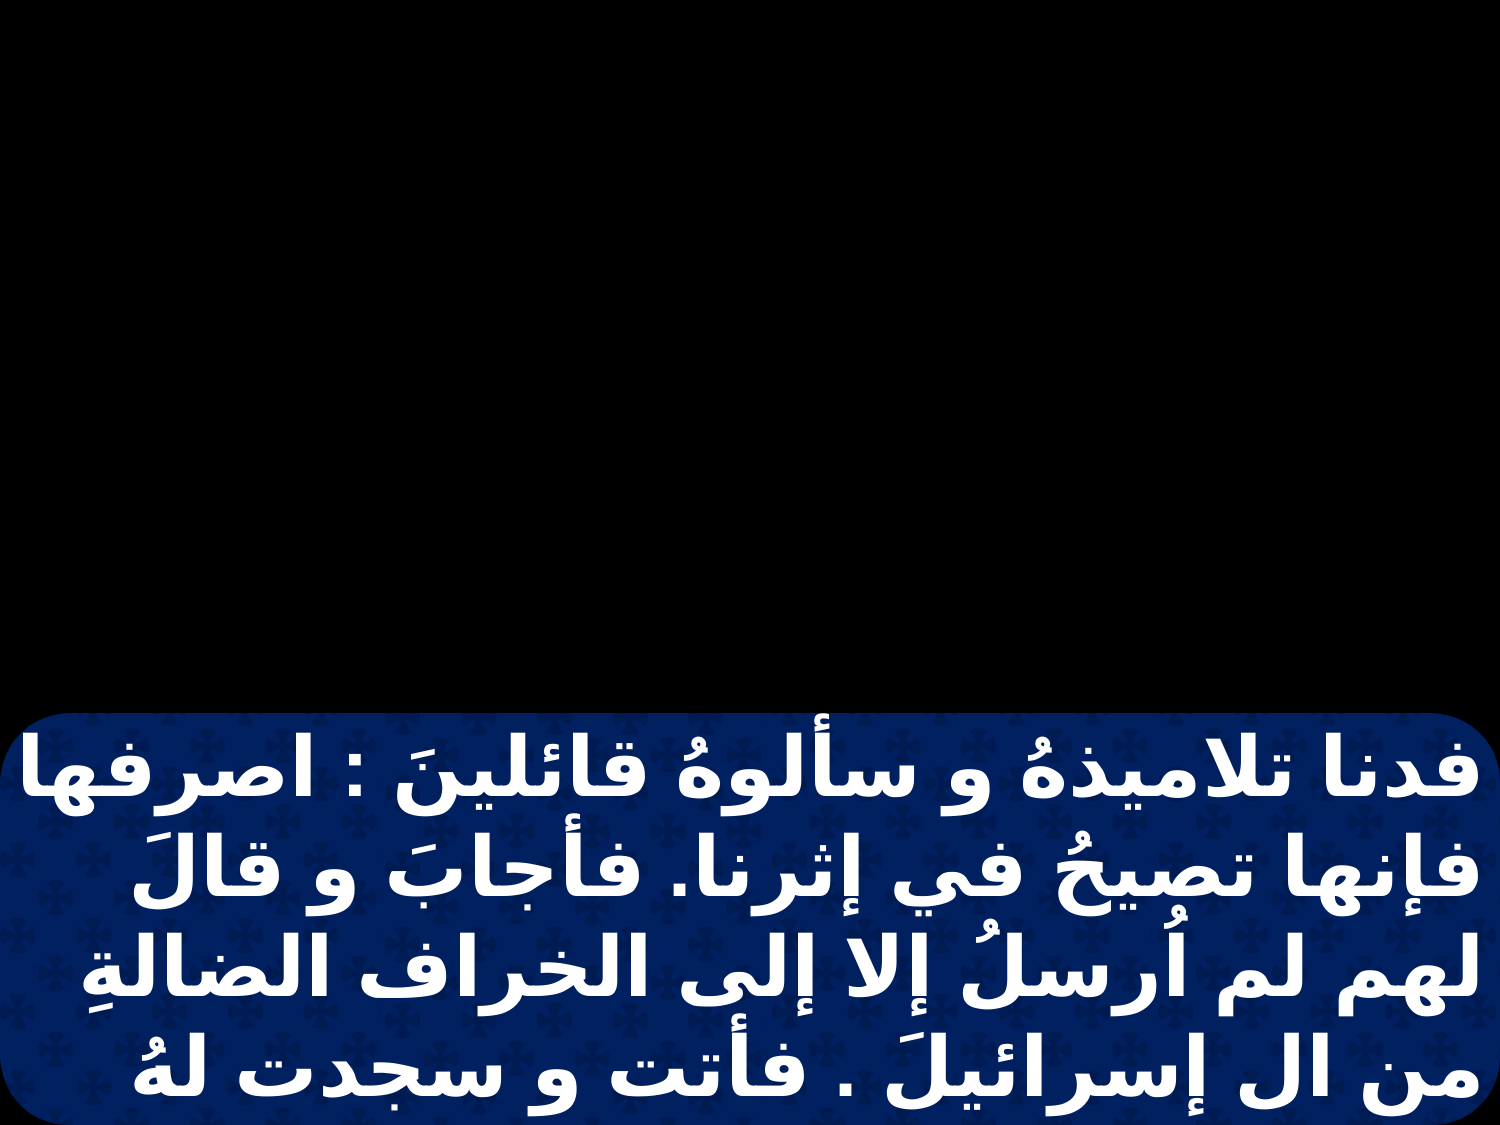

فدنا تلاميذهُ و سألوهُ قائلينَ : اصرفها فإنها تصيحُ في إثرنا. فأجابَ و قالَ لهم لم اُرسلُ إلا إلى الخراف الضالةِ من ال إسرائيلَ . فأتت و سجدت لهُ قائلة اغثنى يا ربُ.